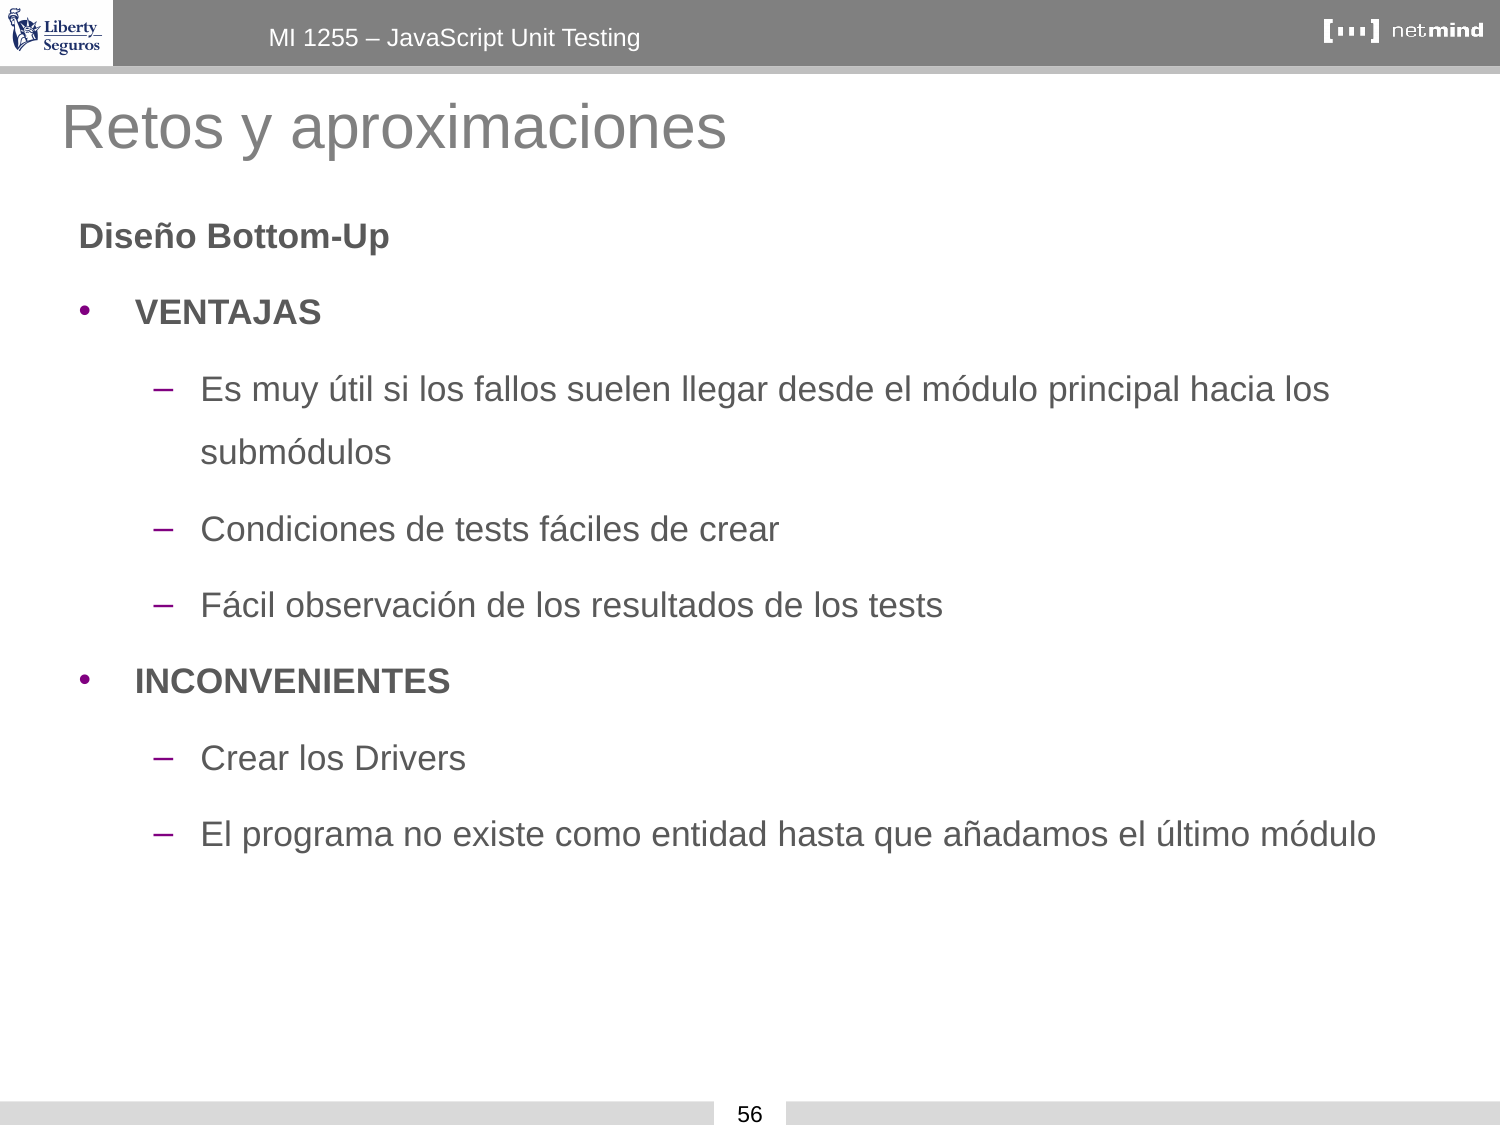

Retos y aproximaciones
Diseño Bottom-Up
VENTAJAS
Es muy útil si los fallos suelen llegar desde el módulo principal hacia los submódulos
Condiciones de tests fáciles de crear
Fácil observación de los resultados de los tests
INCONVENIENTES
Crear los Drivers
El programa no existe como entidad hasta que añadamos el último módulo

56